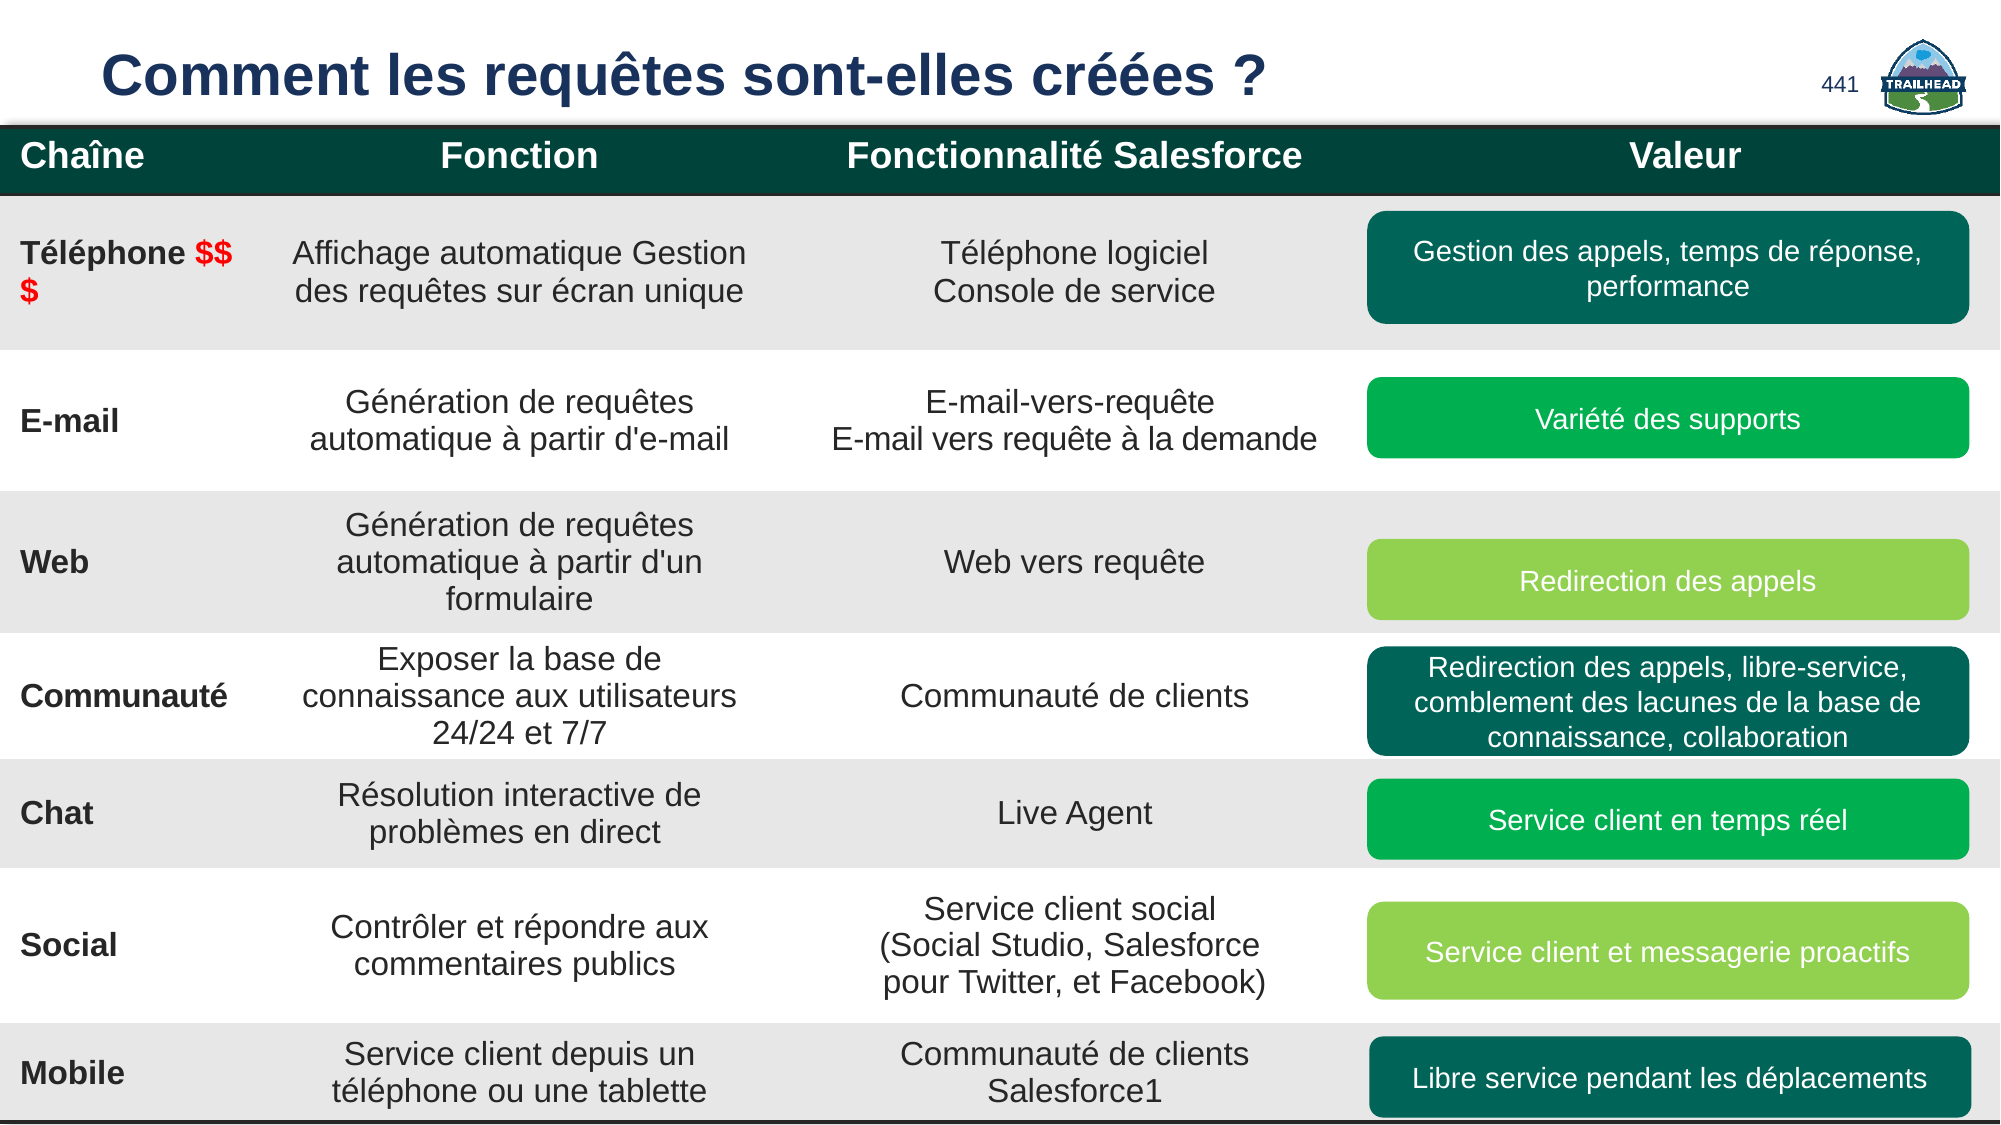

# Une vue d'ensemble des chaînes du service Cloud
441
Comment les requêtes sont-elles créées ?
| Chaîne | Fonction | Fonctionnalité Salesforce | Valeur |
| --- | --- | --- | --- |
| Téléphone $$$ | Affichage automatique Gestion des requêtes sur écran unique | Téléphone logiciel Console de service |  |
| E-mail | Génération de requêtes automatique à partir d'e-mail | E-mail-vers-requête E-mail vers requête à la demande |  |
| Web | Génération de requêtes automatique à partir d'un formulaire | Web vers requête |  |
| Communauté | Exposer la base de connaissance aux utilisateurs 24/24 et 7/7 | Communauté de clients |  |
| Chat | Résolution interactive de problèmes en direct | Live Agent |  |
| Social | Contrôler et répondre aux commentaires publics | Service client social (Social Studio, Salesforce pour Twitter, et Facebook) |  |
| Mobile | Service client depuis un téléphone ou une tablette | Communauté de clients Salesforce1 |  |
Gestion des appels, temps de réponse, performance
Variété des supports
Redirection des appels
Redirection des appels, libre-service, comblement des lacunes de la base de connaissance, collaboration
Service client en temps réel
Service client et messagerie proactifs
Libre service pendant les déplacements